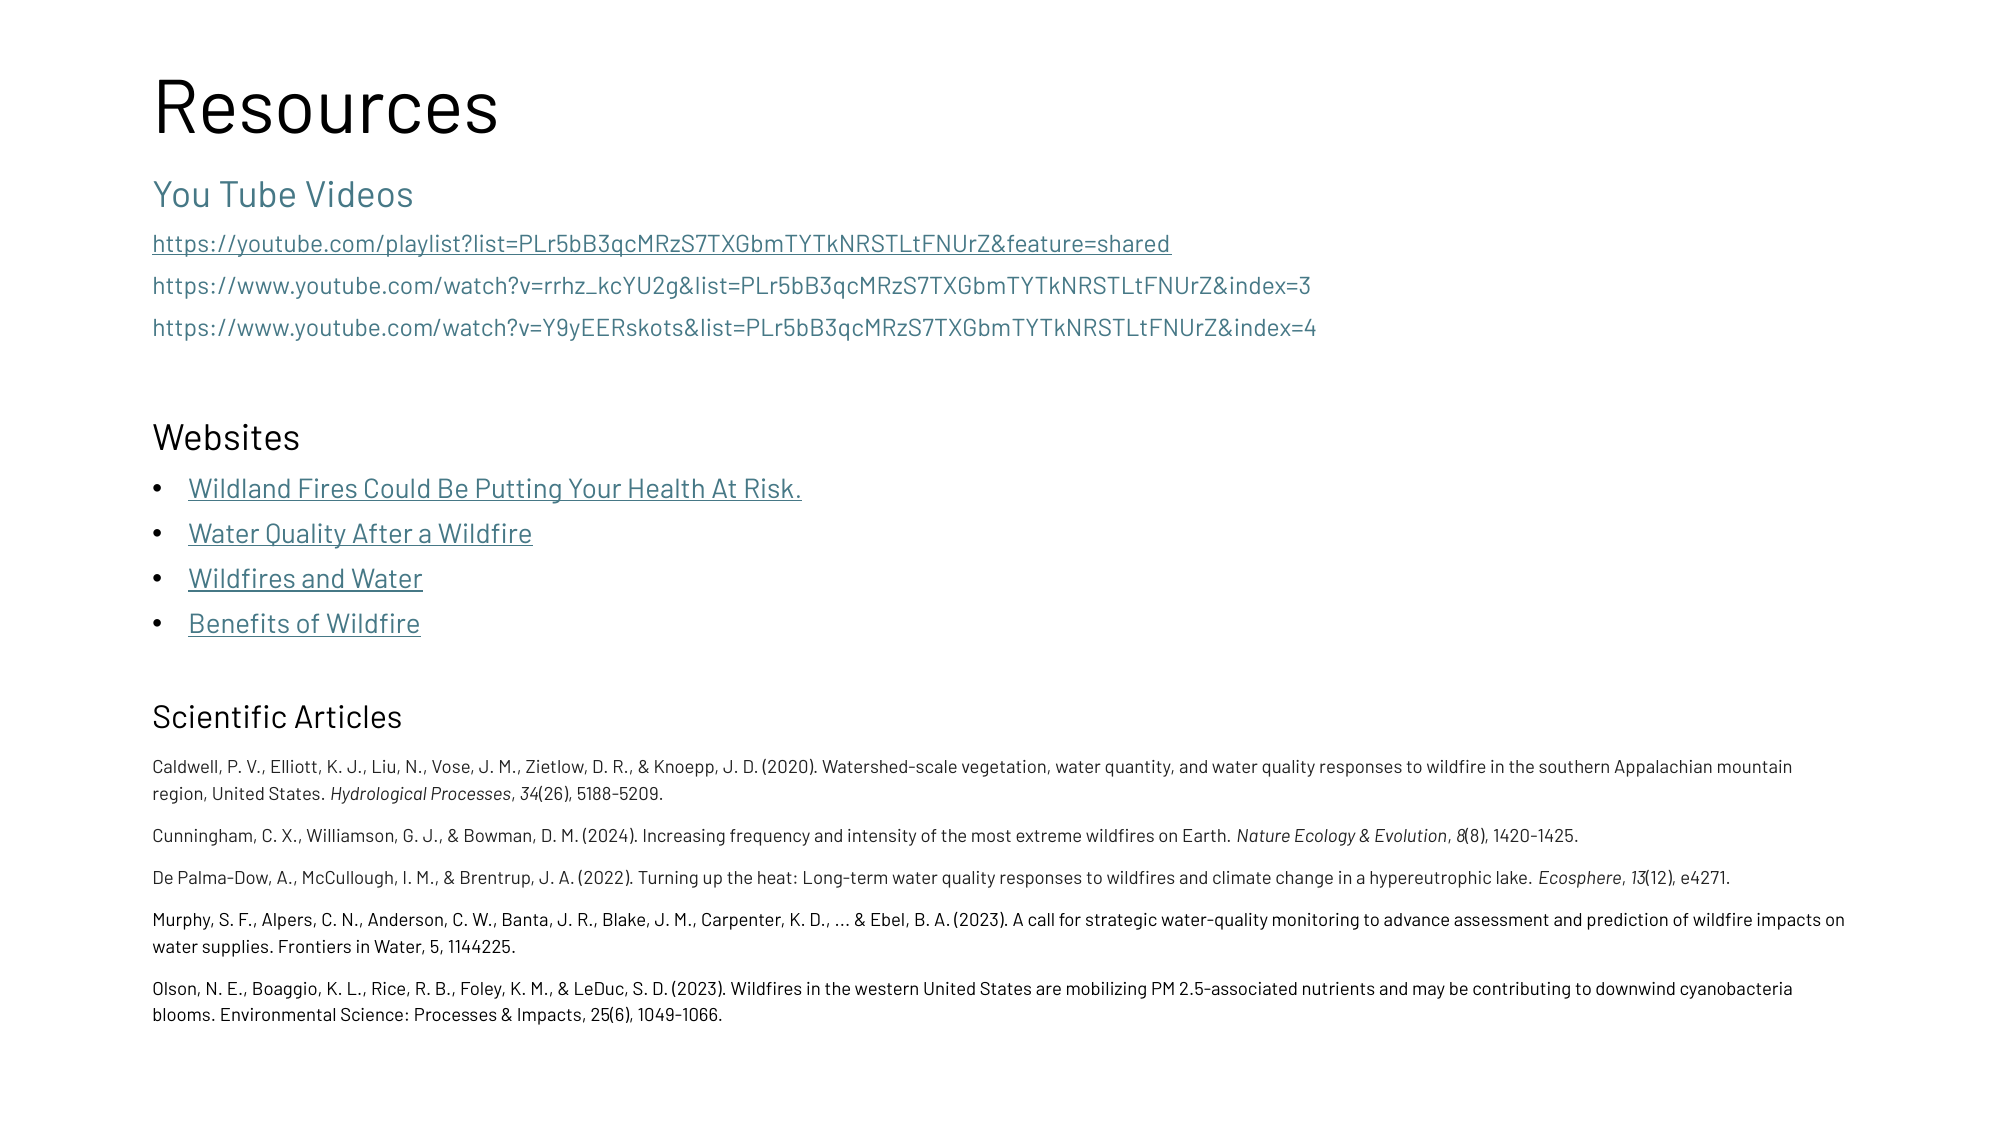

# Resources
You Tube Videos
https://youtube.com/playlist?list=PLr5bB3qcMRzS7TXGbmTYTkNRSTLtFNUrZ&feature=shared
https://www.youtube.com/watch?v=rrhz_kcYU2g&list=PLr5bB3qcMRzS7TXGbmTYTkNRSTLtFNUrZ&index=3
https://www.youtube.com/watch?v=Y9yEERskots&list=PLr5bB3qcMRzS7TXGbmTYTkNRSTLtFNUrZ&index=4

Websites
Wildland Fires Could Be Putting Your Health At Risk.
Water Quality After a Wildfire
Wildfires and Water
Benefits of Wildfire

Scientific Articles
Caldwell, P. V., Elliott, K. J., Liu, N., Vose, J. M., Zietlow, D. R., & Knoepp, J. D. (2020). Watershed‐scale vegetation, water quantity, and water quality responses to wildfire in the southern Appalachian mountain region, United States. Hydrological Processes, 34(26), 5188-5209.
Cunningham, C. X., Williamson, G. J., & Bowman, D. M. (2024). Increasing frequency and intensity of the most extreme wildfires on Earth. Nature Ecology & Evolution, 8(8), 1420-1425.
De Palma‐Dow, A., McCullough, I. M., & Brentrup, J. A. (2022). Turning up the heat: Long‐term water quality responses to wildfires and climate change in a hypereutrophic lake. Ecosphere, 13(12), e4271.
Murphy, S. F., Alpers, C. N., Anderson, C. W., Banta, J. R., Blake, J. M., Carpenter, K. D., ... & Ebel, B. A. (2023). A call for strategic water-quality monitoring to advance assessment and prediction of wildfire impacts on water supplies. Frontiers in Water, 5, 1144225.
Olson, N. E., Boaggio, K. L., Rice, R. B., Foley, K. M., & LeDuc, S. D. (2023). Wildfires in the western United States are mobilizing PM 2.5-associated nutrients and may be contributing to downwind cyanobacteria blooms. Environmental Science: Processes & Impacts, 25(6), 1049-1066.